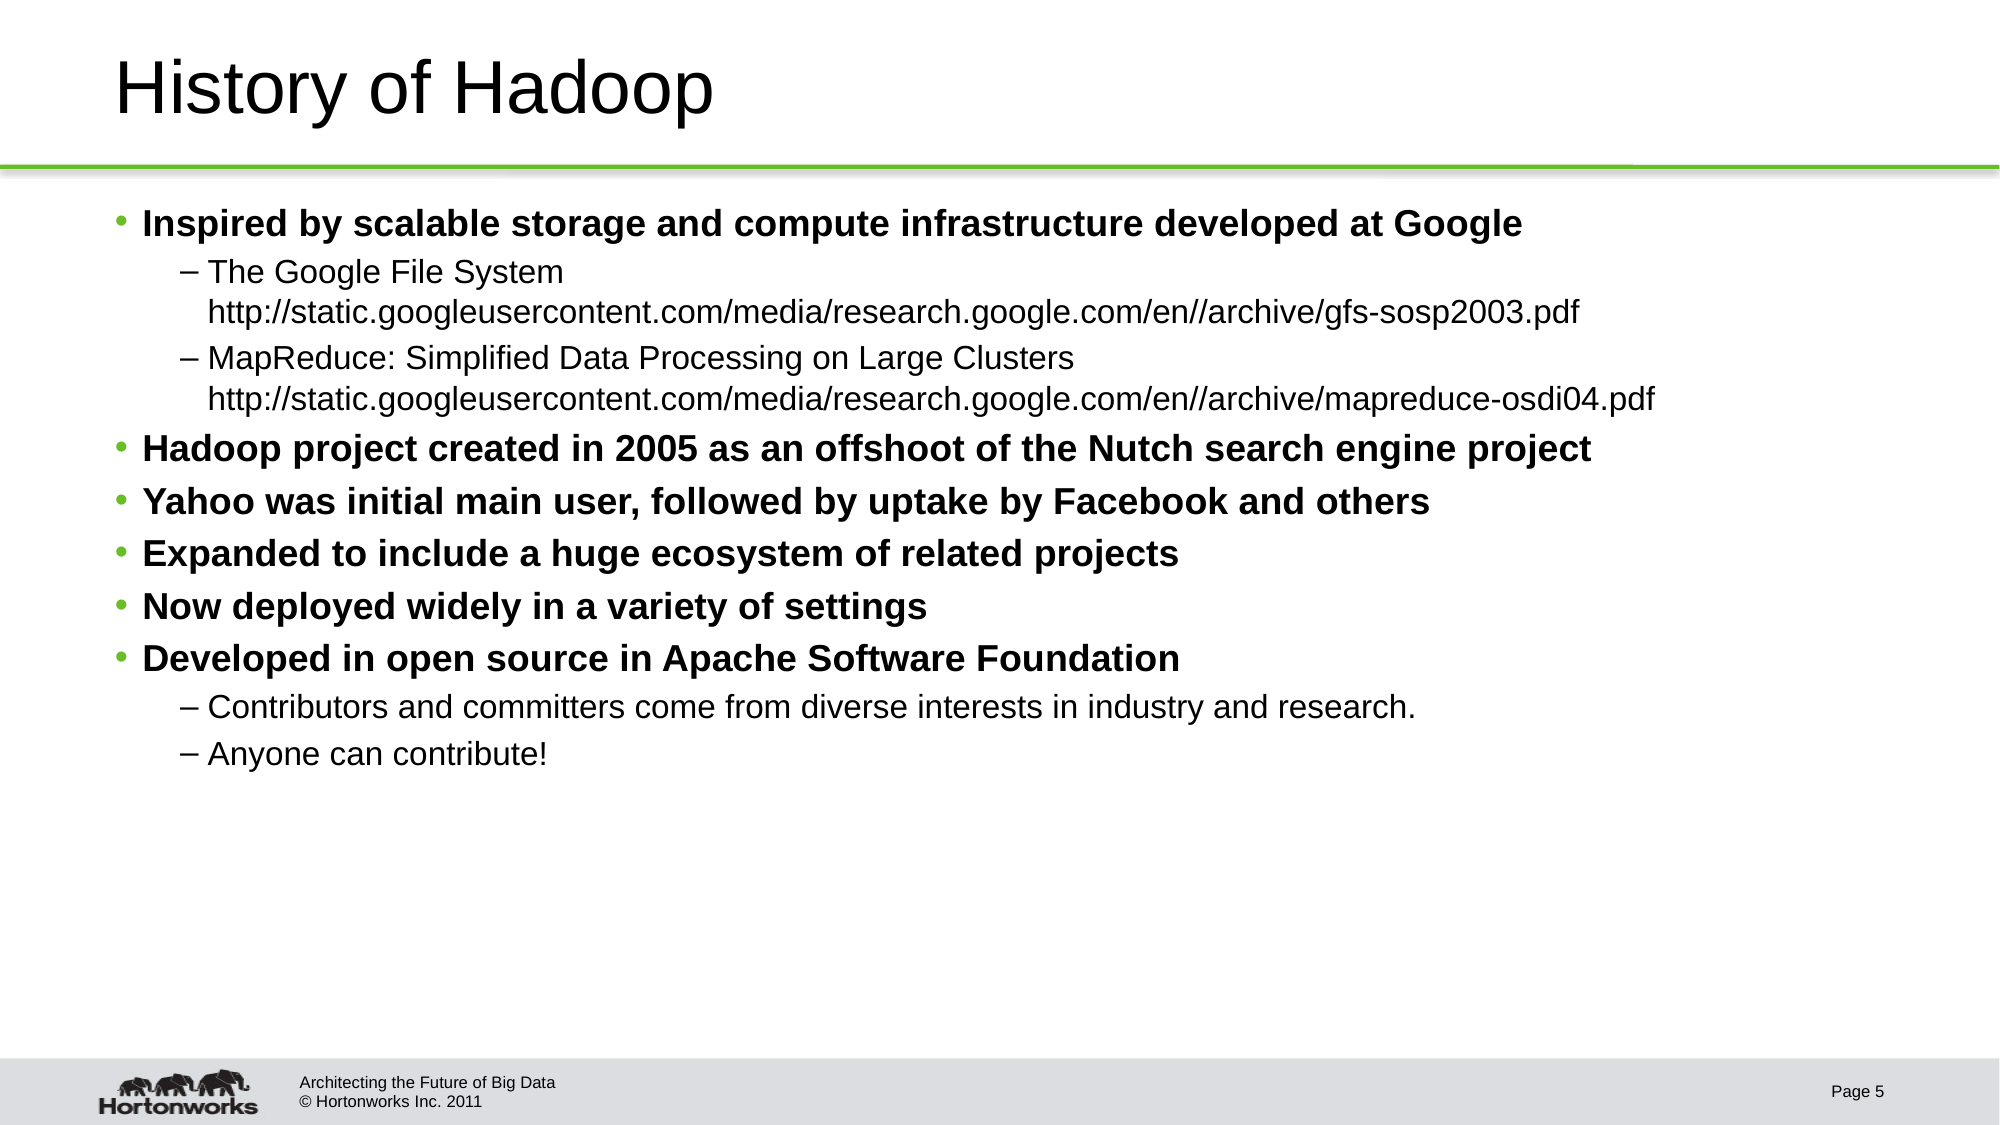

# History of Hadoop
Inspired by scalable storage and compute infrastructure developed at Google
The Google File System
http://static.googleusercontent.com/media/research.google.com/en//archive/gfs-sosp2003.pdf
MapReduce: Simplified Data Processing on Large Clusters
http://static.googleusercontent.com/media/research.google.com/en//archive/mapreduce-osdi04.pdf
Hadoop project created in 2005 as an offshoot of the Nutch search engine project
Yahoo was initial main user, followed by uptake by Facebook and others
Expanded to include a huge ecosystem of related projects
Now deployed widely in a variety of settings
Developed in open source in Apache Software Foundation
Contributors and committers come from diverse interests in industry and research.
Anyone can contribute!
Architecting the Future of Big Data
Page 5